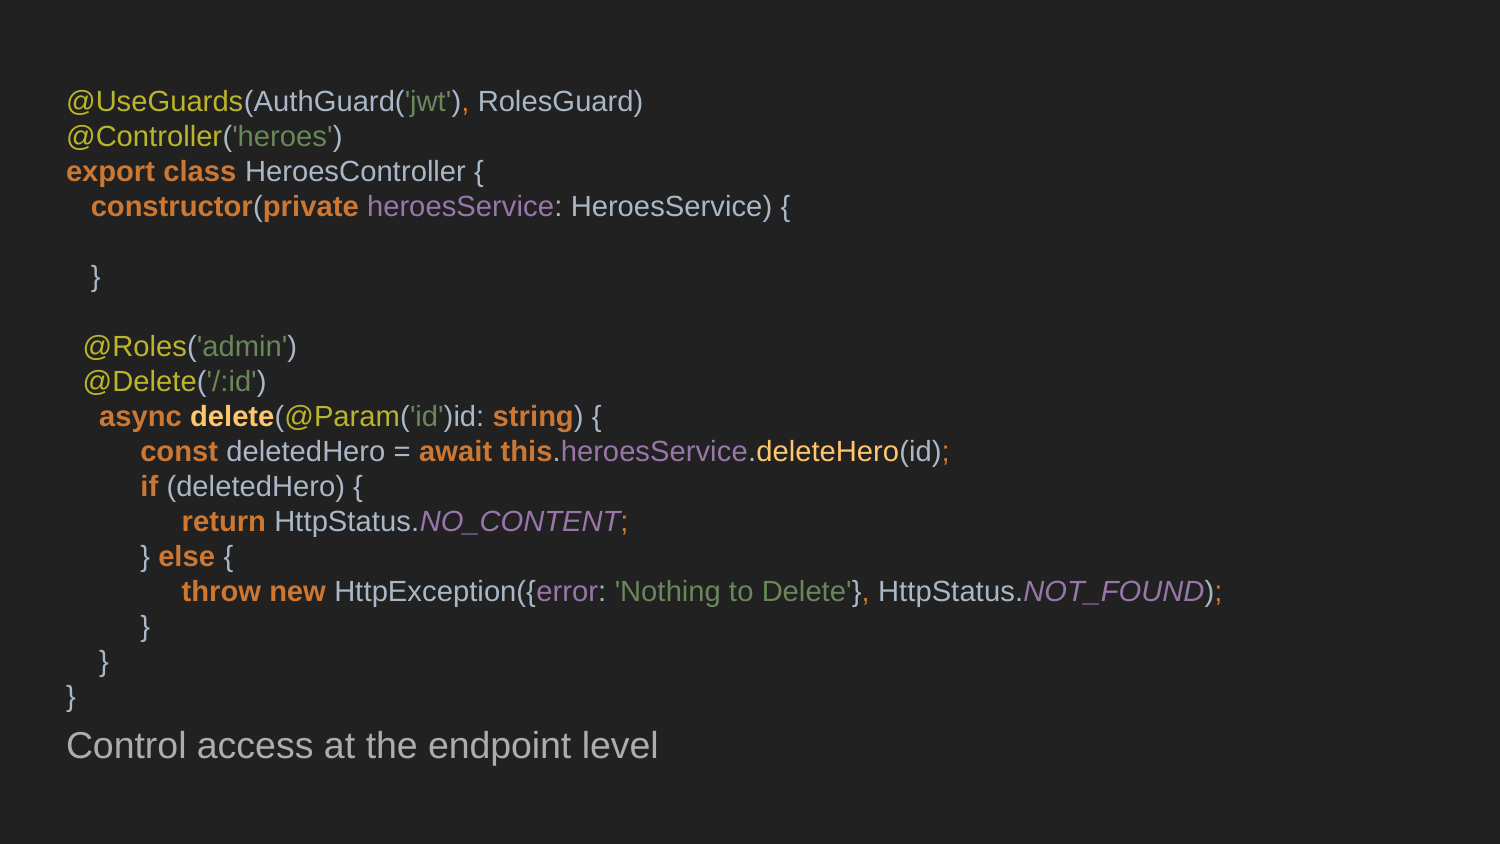

@UseGuards(AuthGuard('jwt'), RolesGuard)
@Controller('heroes')
export class HeroesController {
   constructor(private heroesService: HeroesService) {

   }

  @Roles('admin')
  @Delete('/:id')
    async delete(@Param('id')id: string) {
         const deletedHero = await this.heroesService.deleteHero(id);
         if (deletedHero) {
              return HttpStatus.NO_CONTENT;
         } else {
              throw new HttpException({error: 'Nothing to Delete'}, HttpStatus.NOT_FOUND);
         }
    }
}
Control access at the endpoint level